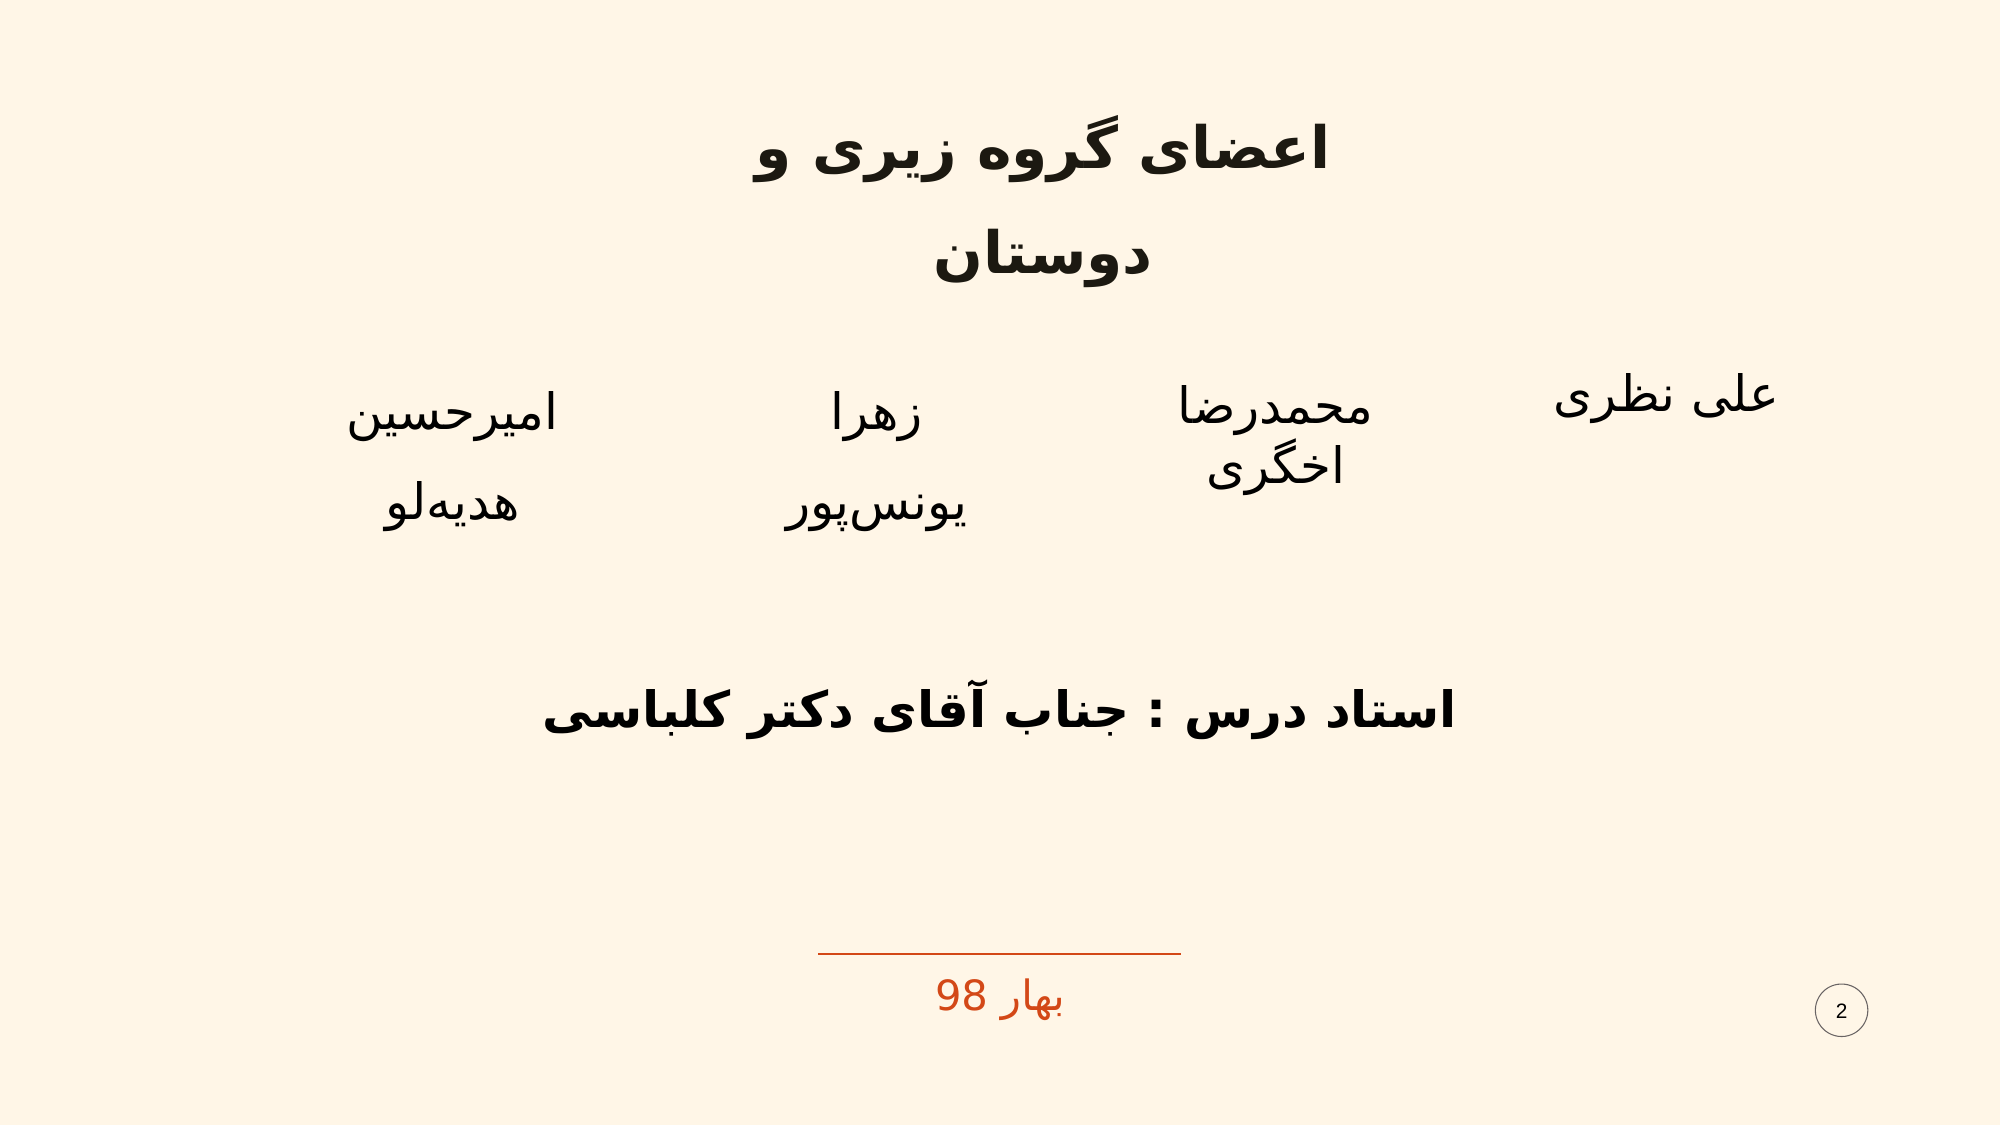

اعضای گروه زیری و دوستان
امیرحسین هدیه‌لو
زهرا یونس‌پور
علی نظری
محمدرضا اخگری
استاد درس : جناب آقای دکتر کلباسی
بهار 98
2